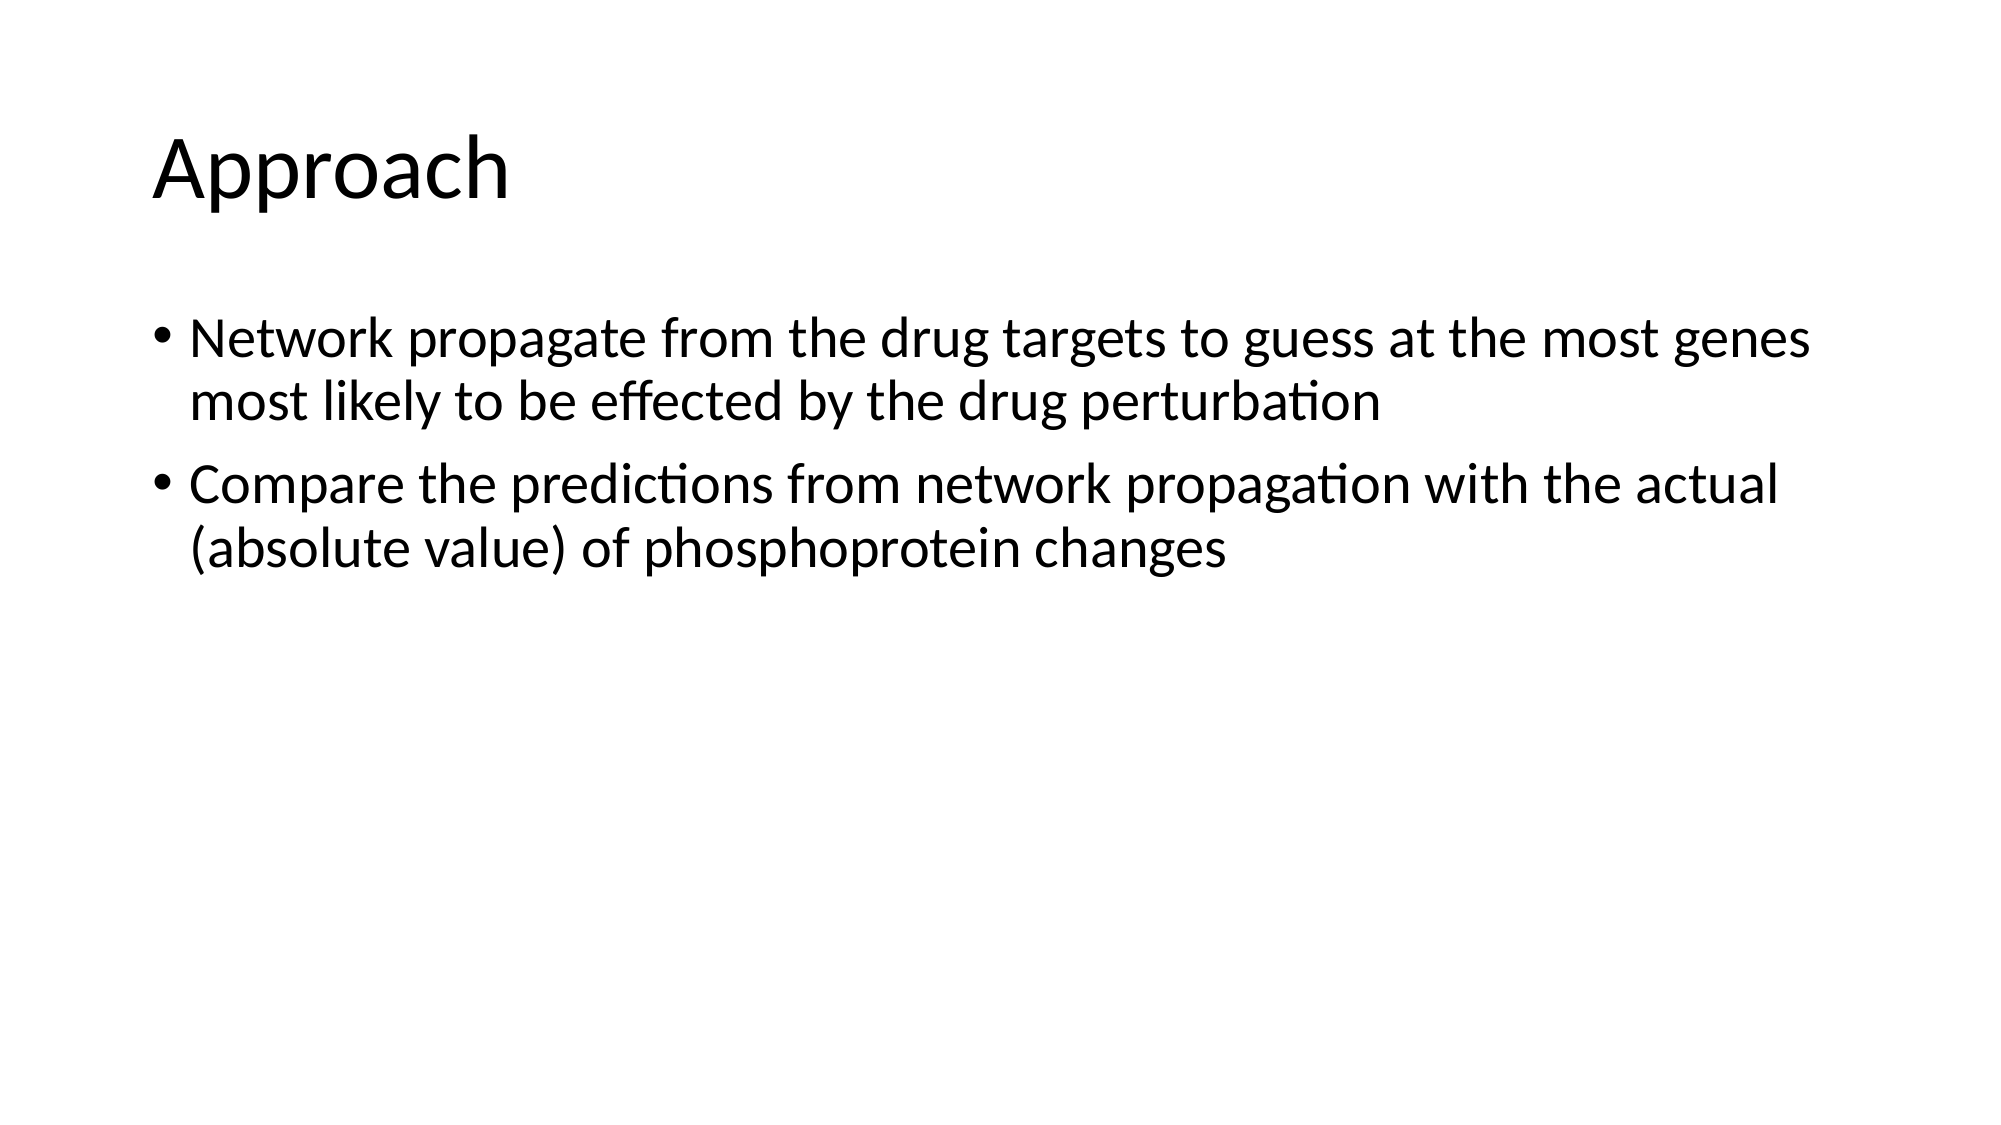

# Approach
Network propagate from the drug targets to guess at the most genes most likely to be effected by the drug perturbation
Compare the predictions from network propagation with the actual (absolute value) of phosphoprotein changes